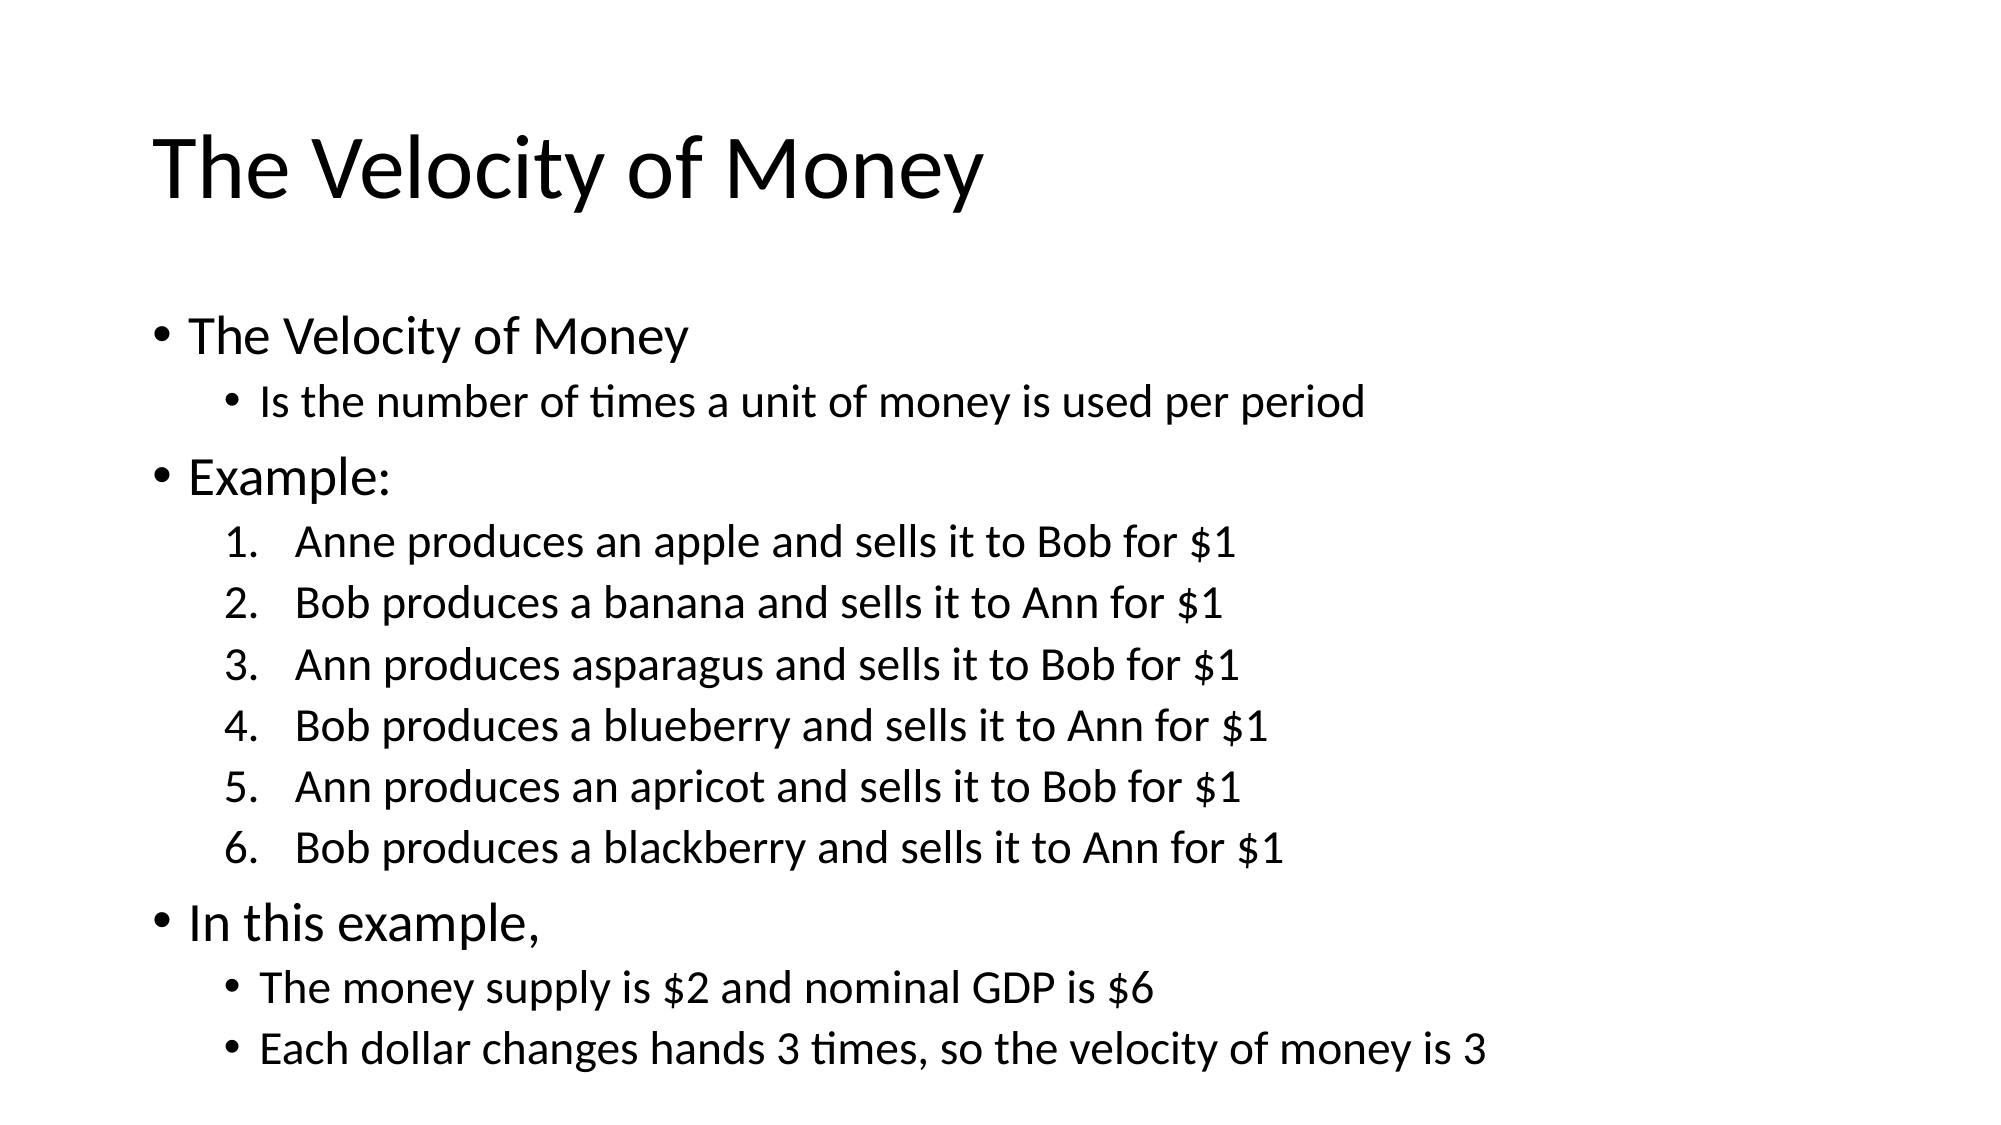

# The Velocity of Money
The Velocity of Money
Is the number of times a unit of money is used per period
Example:
Anne produces an apple and sells it to Bob for $1
Bob produces a banana and sells it to Ann for $1
Ann produces asparagus and sells it to Bob for $1
Bob produces a blueberry and sells it to Ann for $1
Ann produces an apricot and sells it to Bob for $1
Bob produces a blackberry and sells it to Ann for $1
In this example,
The money supply is $2 and nominal GDP is $6
Each dollar changes hands 3 times, so the velocity of money is 3